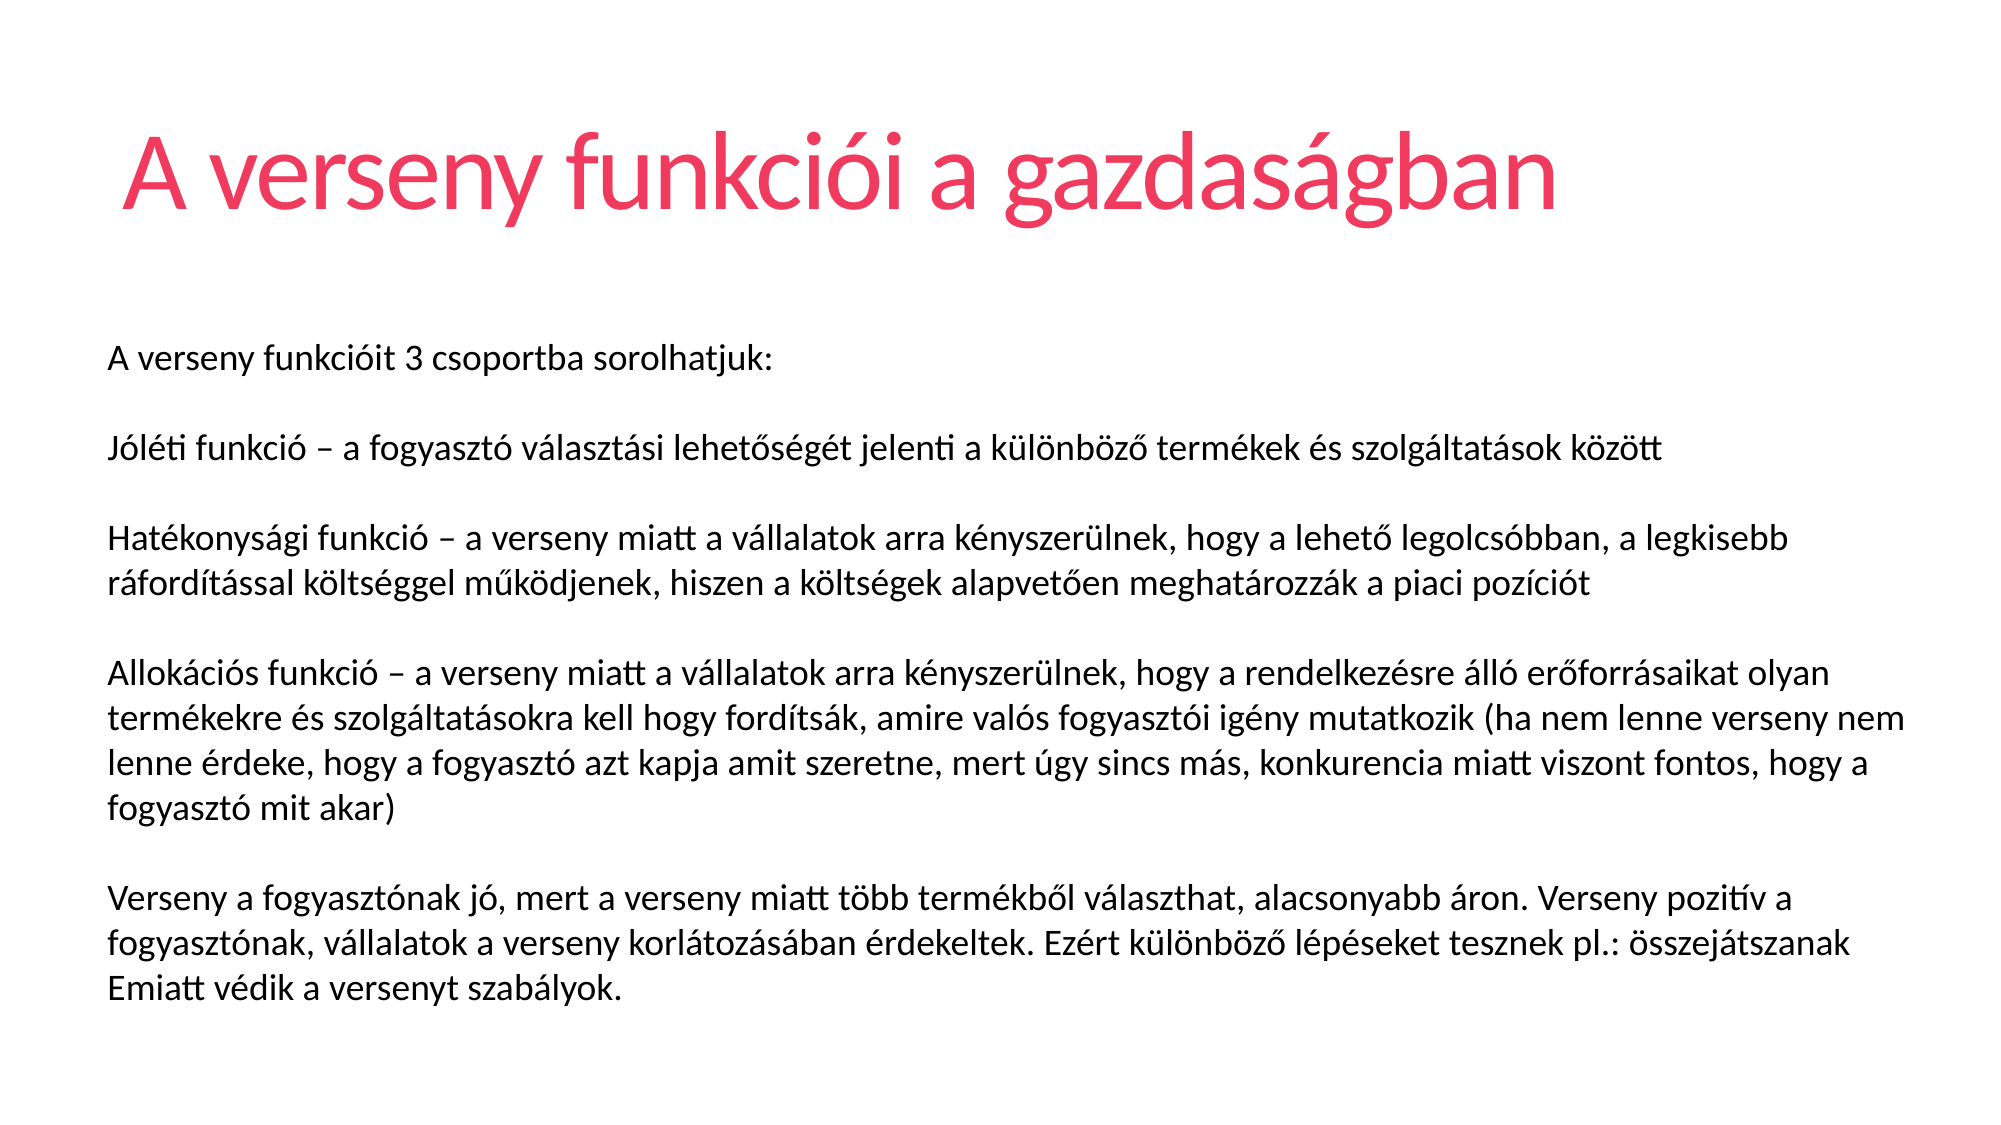

# A verseny funkciói a gazdaságban
A verseny funkcióit 3 csoportba sorolhatjuk:

Jóléti funkció – a fogyasztó választási lehetőségét jelenti a különböző termékek és szolgáltatások között

Hatékonysági funkció – a verseny miatt a vállalatok arra kényszerülnek, hogy a lehető legolcsóbban, a legkisebb ráfordítással költséggel működjenek, hiszen a költségek alapvetően meghatározzák a piaci pozíciót

Allokációs funkció – a verseny miatt a vállalatok arra kényszerülnek, hogy a rendelkezésre álló erőforrásaikat olyan termékekre és szolgáltatásokra kell hogy fordítsák, amire valós fogyasztói igény mutatkozik (ha nem lenne verseny nem lenne érdeke, hogy a fogyasztó azt kapja amit szeretne, mert úgy sincs más, konkurencia miatt viszont fontos, hogy a fogyasztó mit akar)

Verseny a fogyasztónak jó, mert a verseny miatt több termékből választhat, alacsonyabb áron. Verseny pozitív a fogyasztónak, vállalatok a verseny korlátozásában érdekeltek. Ezért különböző lépéseket tesznek pl.: összejátszanak
Emiatt védik a versenyt szabályok.